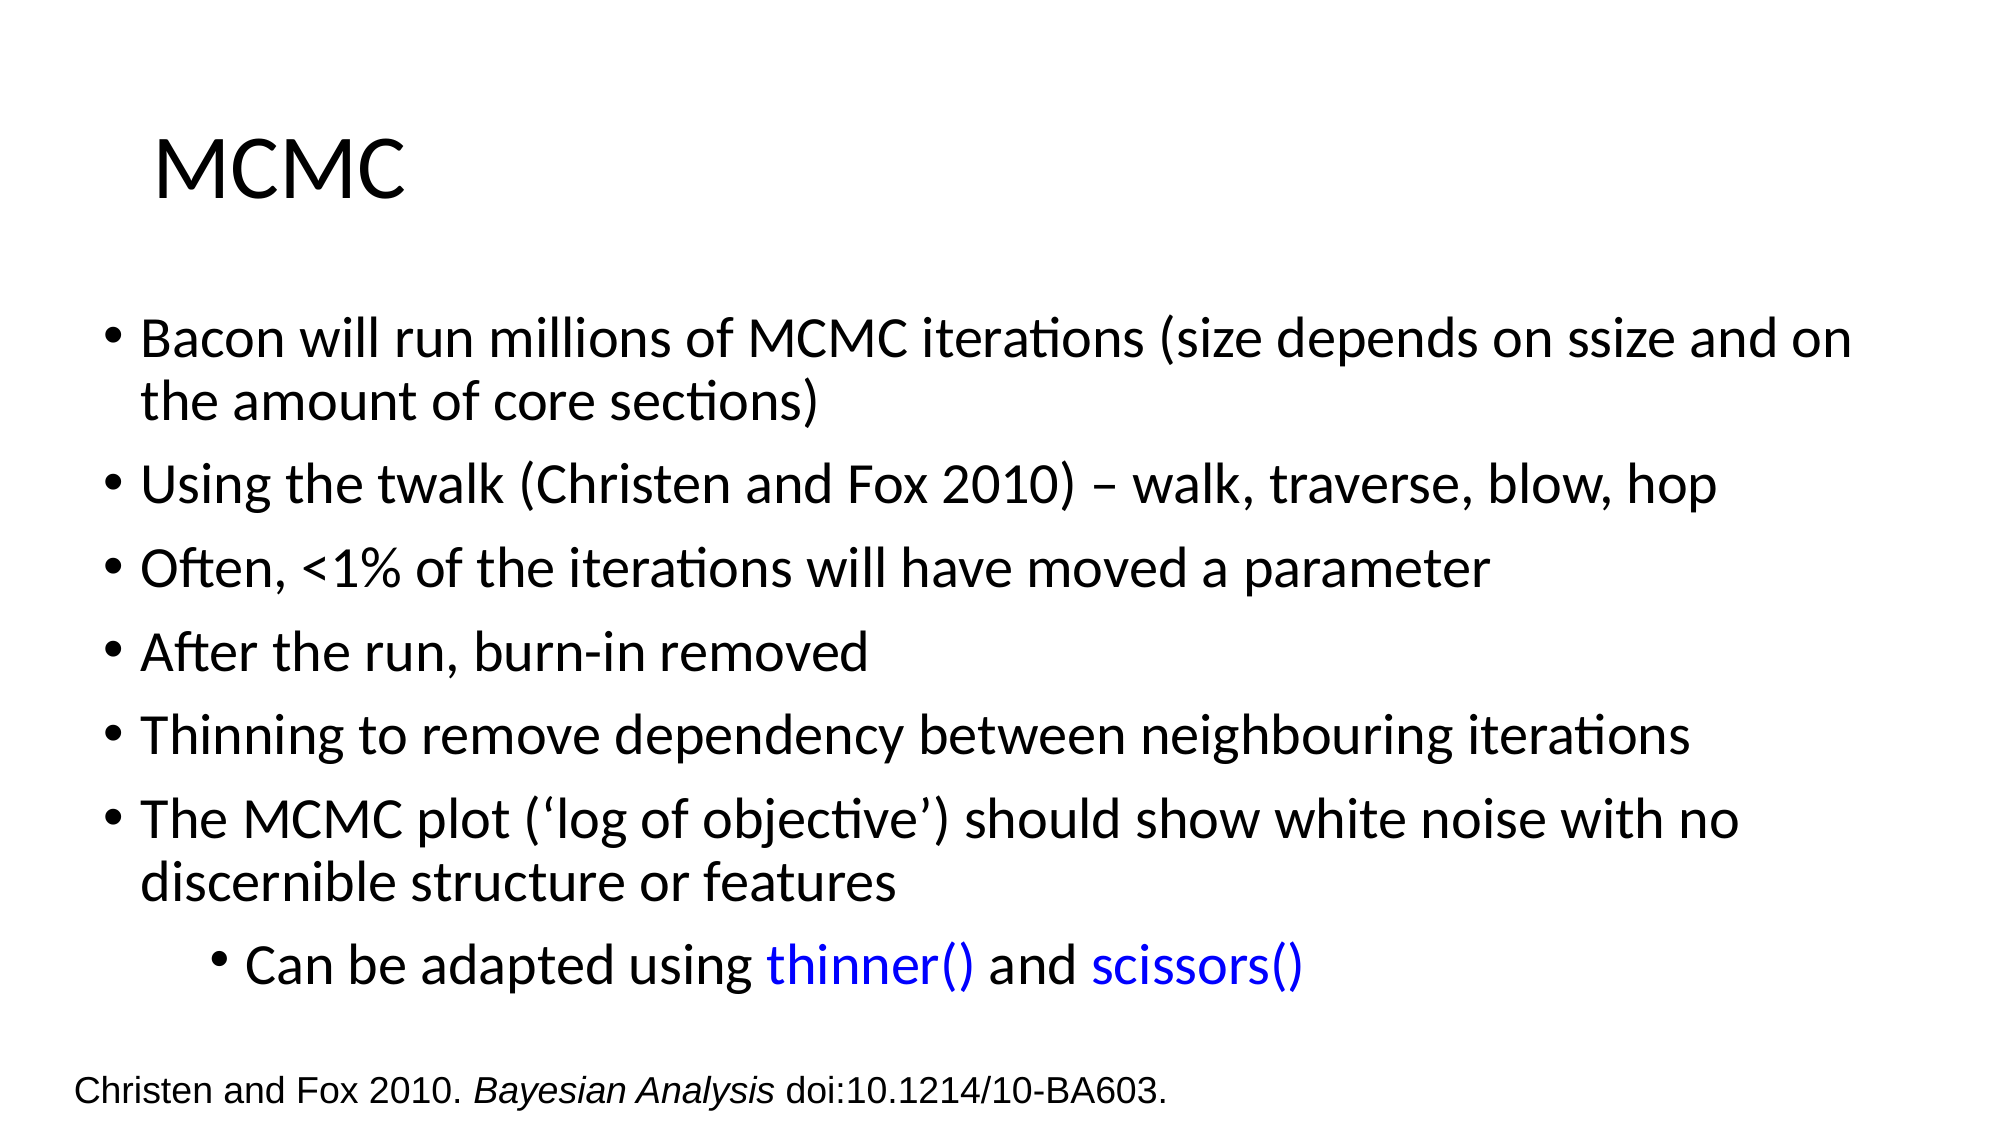

MCMC
Bacon will run millions of MCMC iterations (size depends on ssize and on the amount of core sections)
Using the twalk (Christen and Fox 2010) – walk, traverse, blow, hop
Often, <1% of the iterations will have moved a parameter
After the run, burn-in removed
Thinning to remove dependency between neighbouring iterations
The MCMC plot (‘log of objective’) should show white noise with no discernible structure or features
Can be adapted using thinner() and scissors()

Christen and Fox 2010. Bayesian Analysis doi:10.1214/10-BA603.